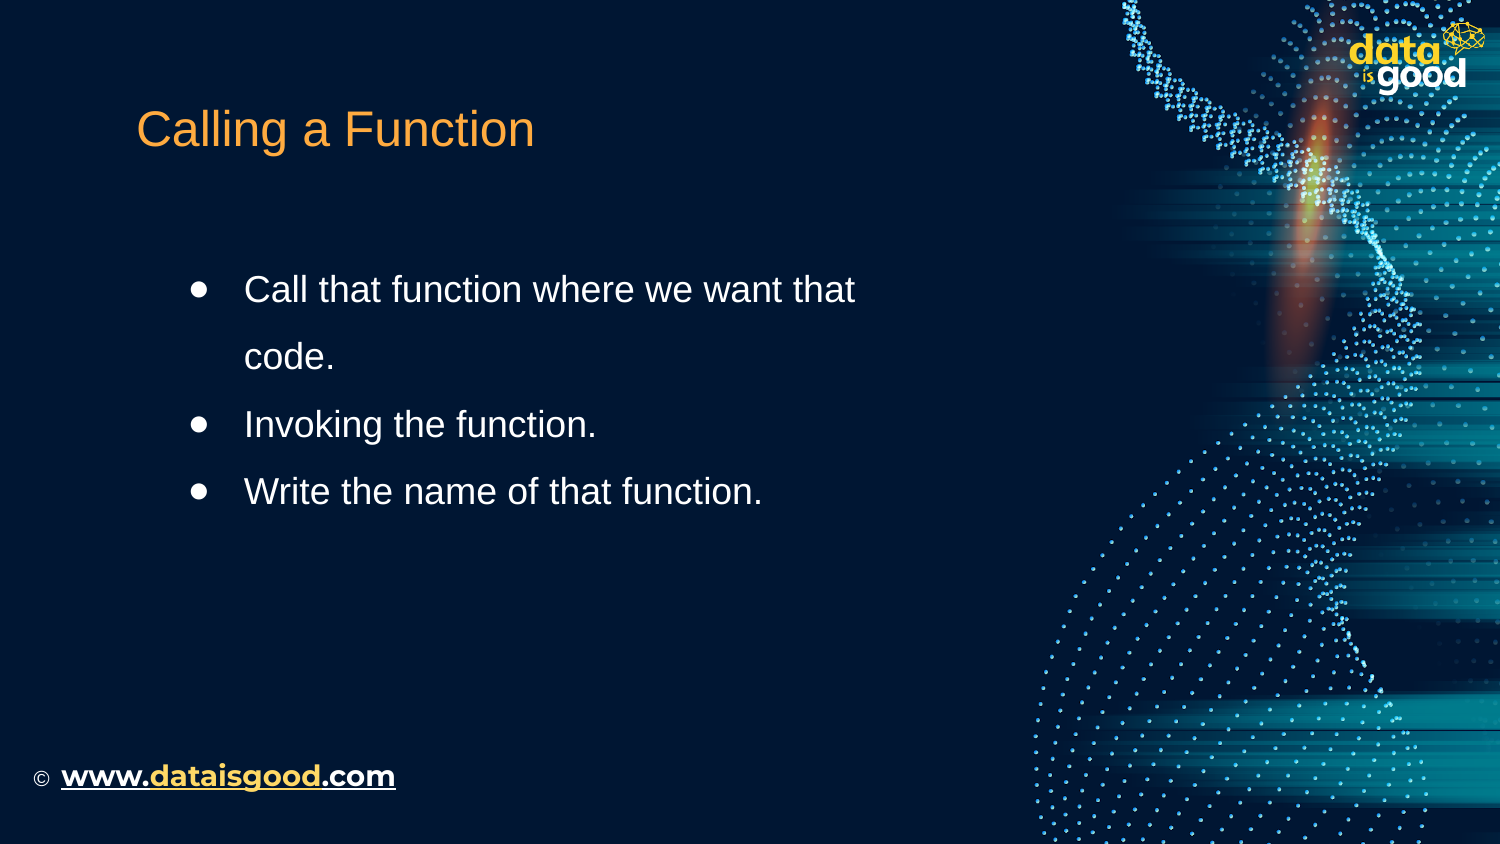

# Calling a Function
Call that function where we want that code.
Invoking the function.
Write the name of that function.